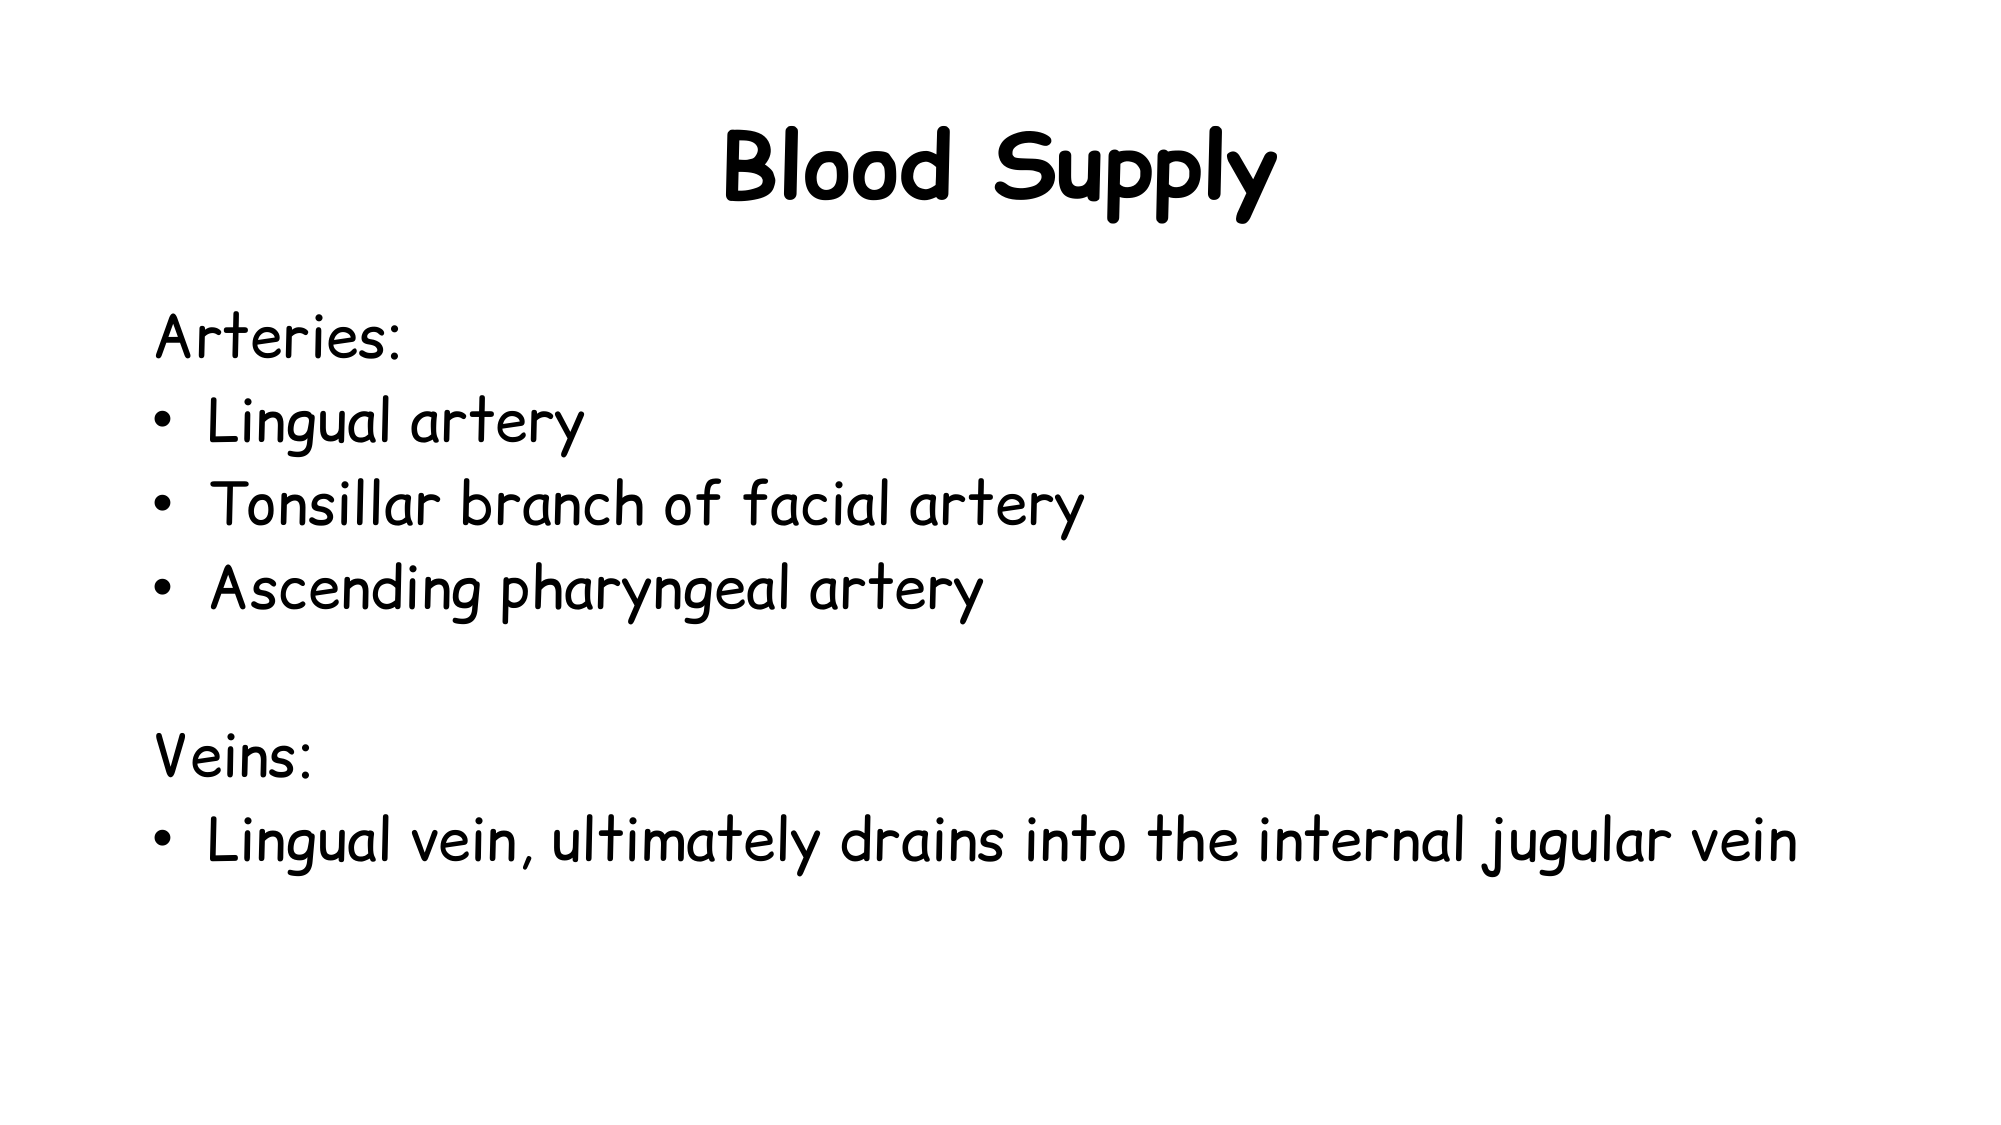

# Blood Supply
Arteries:
 Lingual artery
 Tonsillar branch of facial artery
 Ascending pharyngeal artery

Veins:
 Lingual vein, ultimately drains into the internal jugular vein